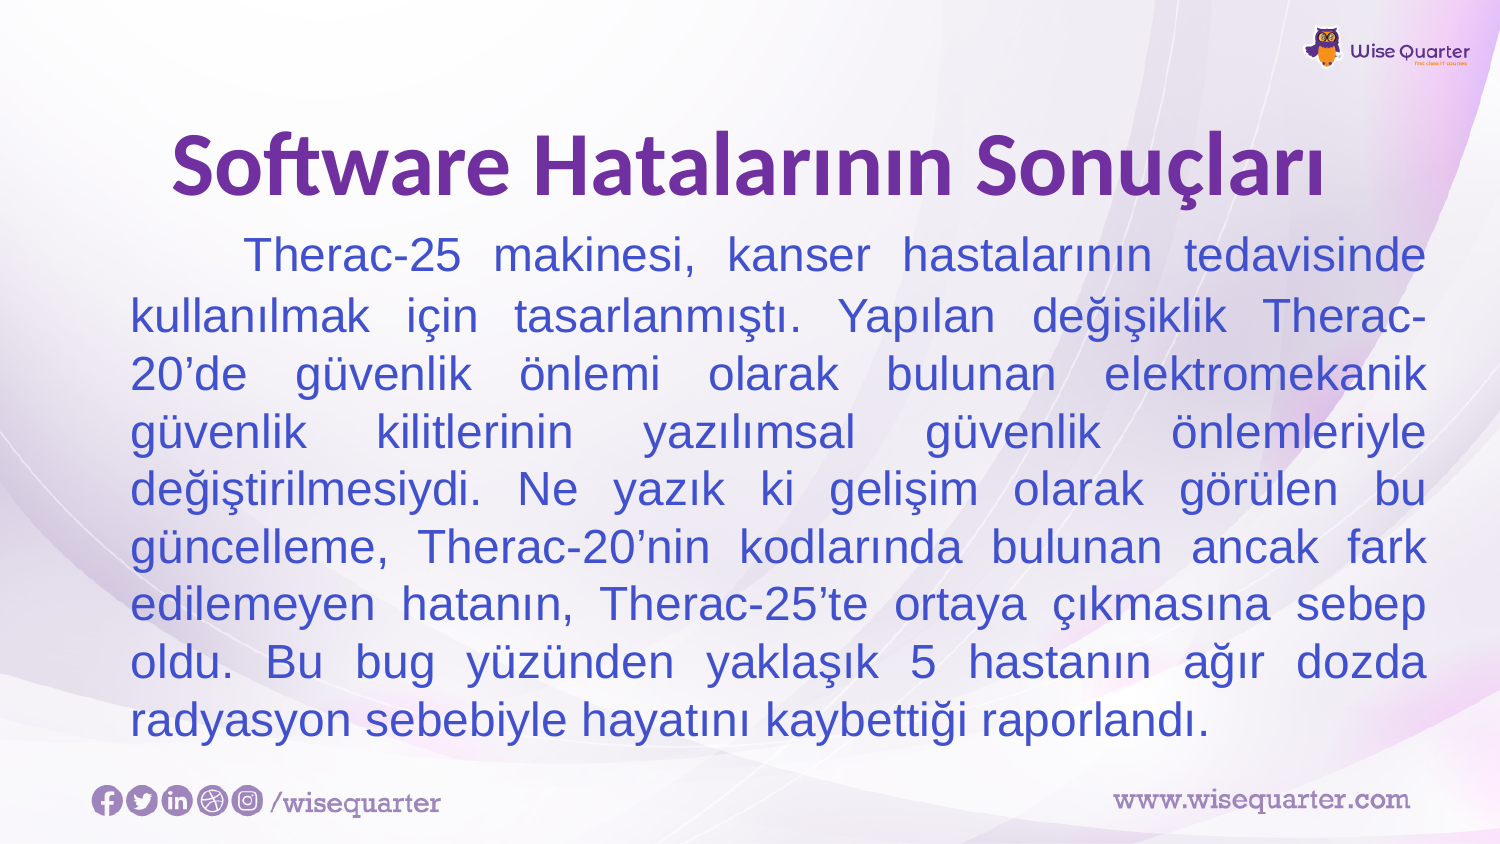

# Software Hatalarının Sonuçları
    Therac-25 makinesi, kanser hastalarının tedavisinde kullanılmak için tasarlanmıştı. Yapılan değişiklik Therac-20’de güvenlik önlemi olarak bulunan elektromekanik güvenlik kilitlerinin yazılımsal güvenlik önlemleriyle değiştirilmesiydi. Ne yazık ki gelişim olarak görülen bu güncelleme, Therac-20’nin kodlarında bulunan ancak fark edilemeyen hatanın, Therac-25’te ortaya çıkmasına sebep oldu. Bu bug yüzünden yaklaşık 5 hastanın ağır dozda radyasyon sebebiyle hayatını kaybettiği raporlandı.